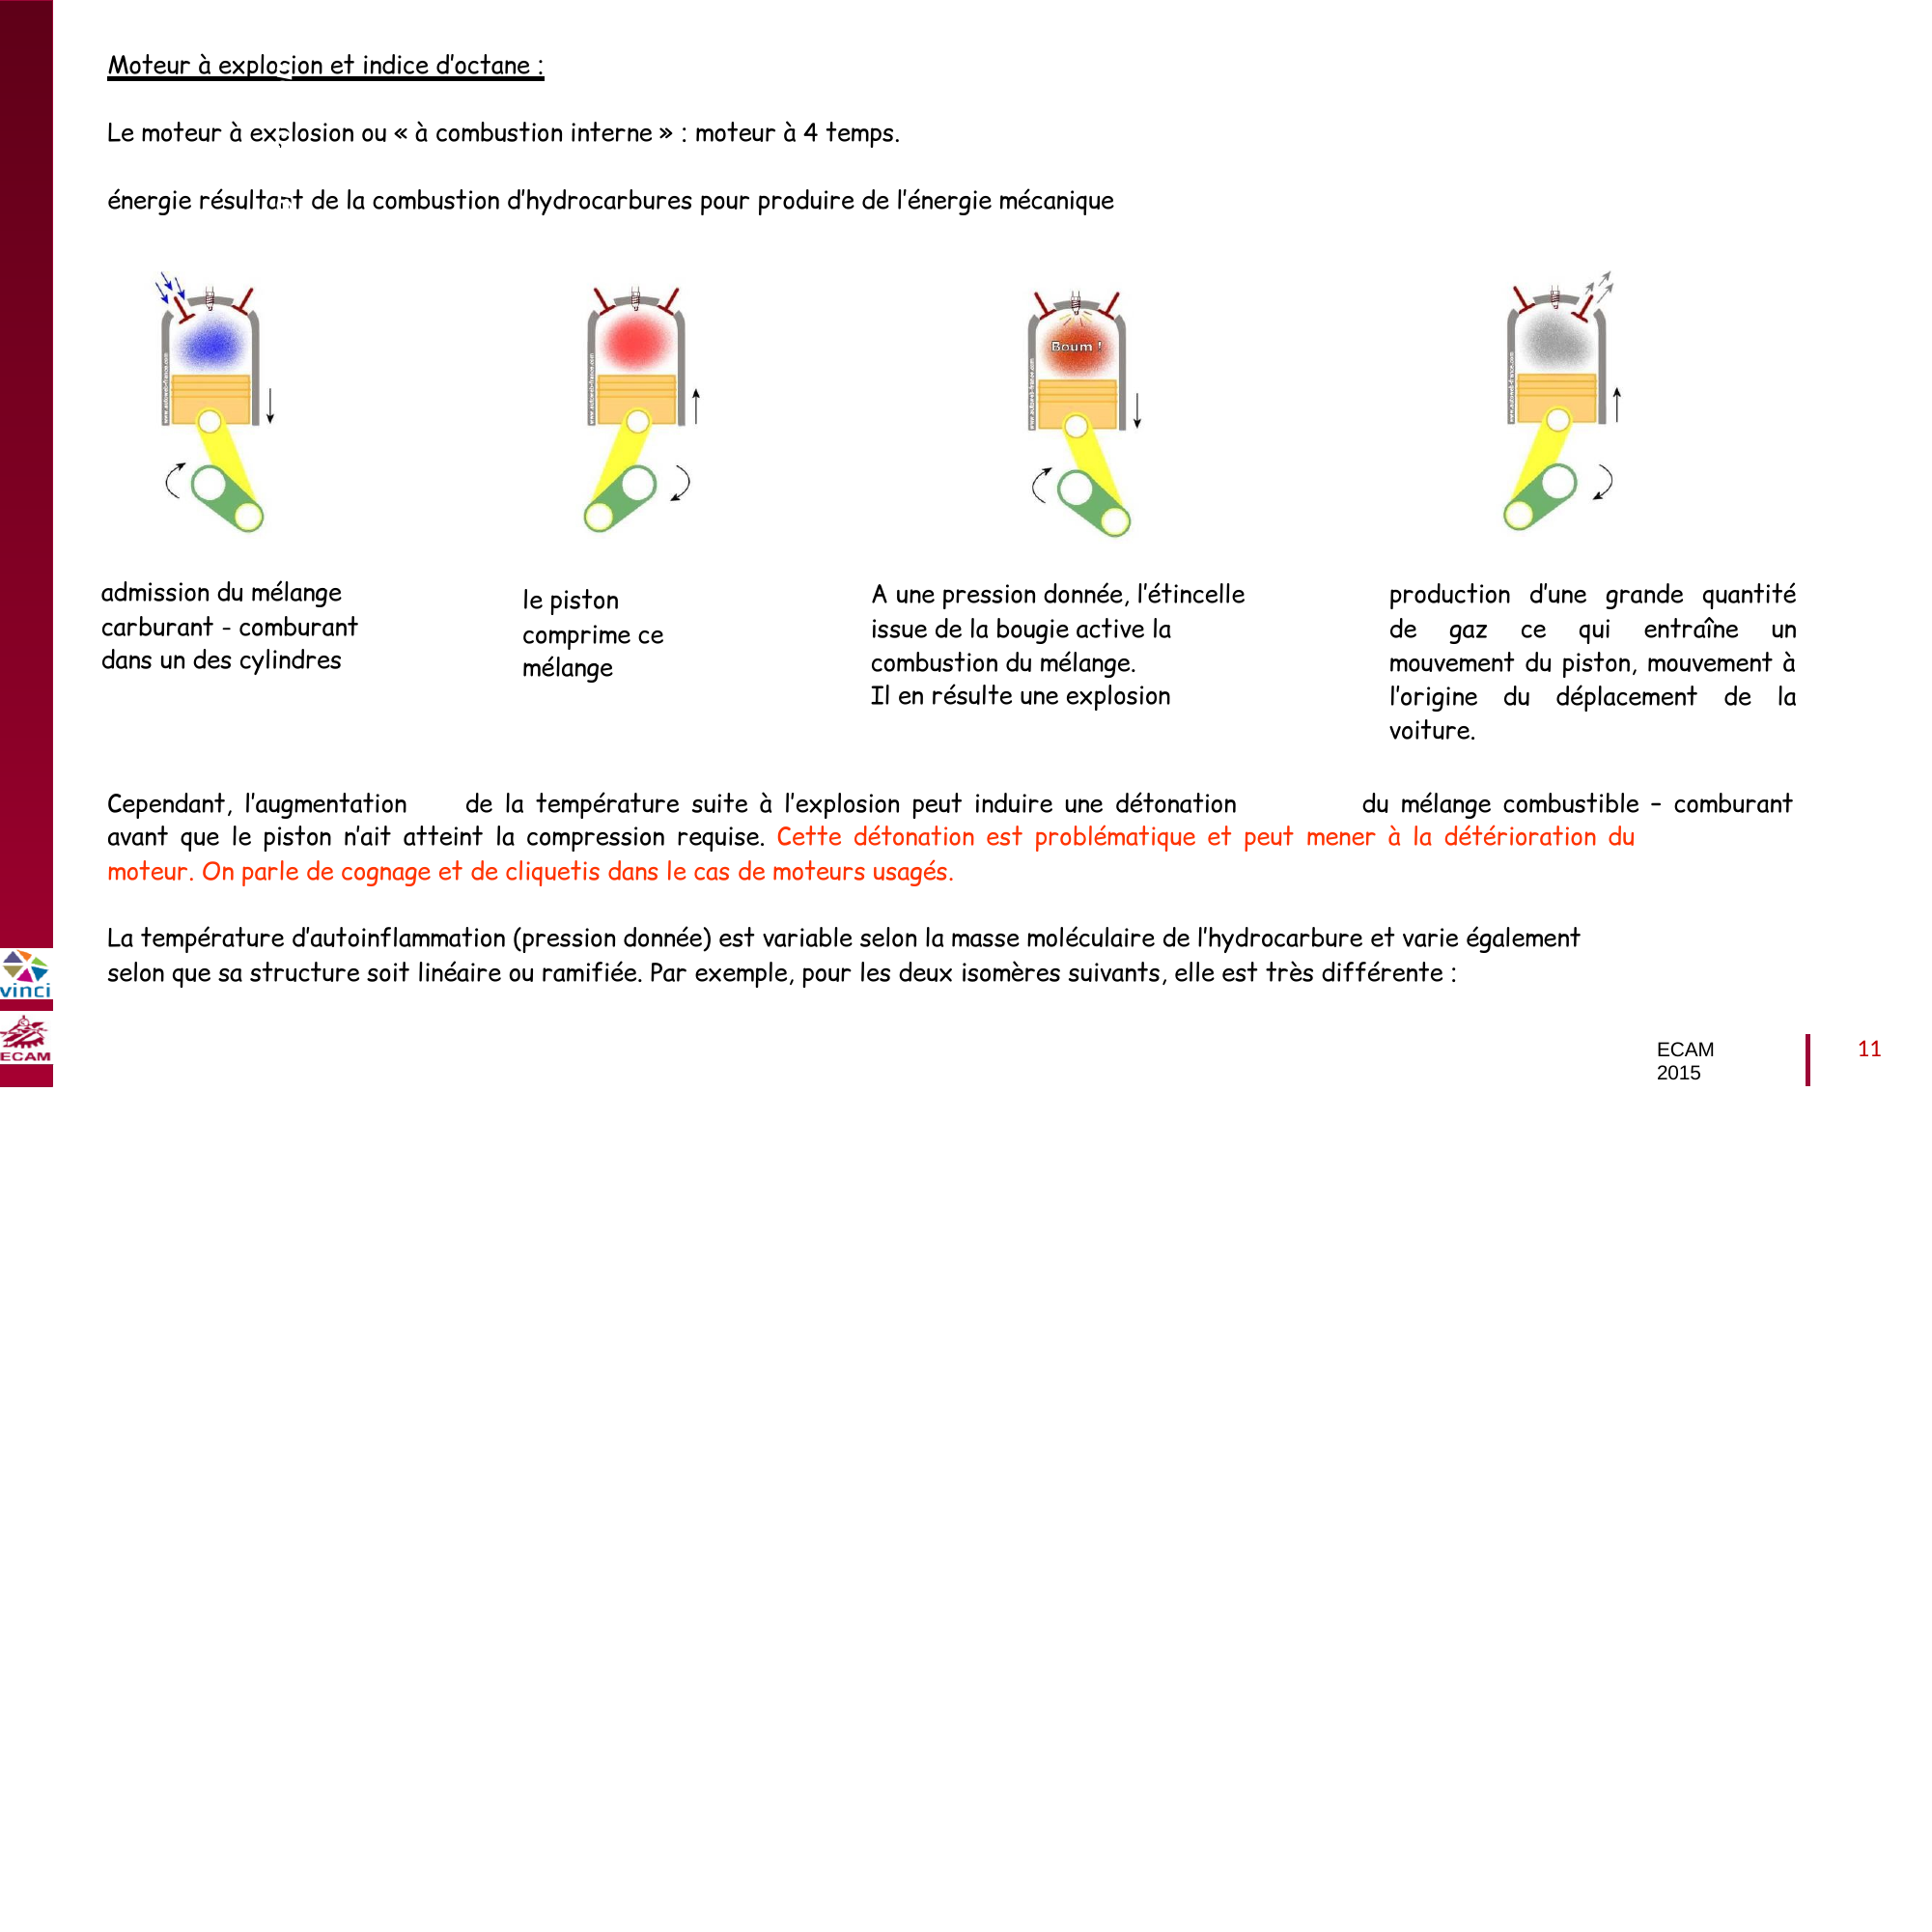

Moteur à explosion et indice d’octane :

Le moteur à explosion ou « à combustion interne » : moteur à 4 temps.
énergie résultant de la combustion d’hydrocarbures pour produire de l’énergie mécanique

B2040-Chimie du vivant et environnement
admission du mélange
carburant - comburant
dans un des cylindres
A une pression donnée, l’étincelle
issue de la bougie active la
combustion du mélange.
Il en résulte une explosion
production  d’une  grande  quantité
de    gaz    ce    qui    entraîne    un
mouvement du piston, mouvement à
l’origine   du   déplacement   de   la
voiture.
le piston
comprime ce
mélange
Cependant, l’augmentation
de la température suite à l’explosion peut induire une détonation
du mélange combustible – comburant
avant que le piston n’ait atteint la compression requise. Cette détonation est problématique et peut mener à la détérioration du
moteur. On parle de cognage et de cliquetis dans le cas de moteurs usagés.
La température d’autoinflammation (pression donnée) est variable selon la masse moléculaire de l’hydrocarbure et varie également
selon que sa structure soit linéaire ou ramifiée. Par exemple, pour les deux isomères suivants, elle est très différente :

11
ECAM 2015